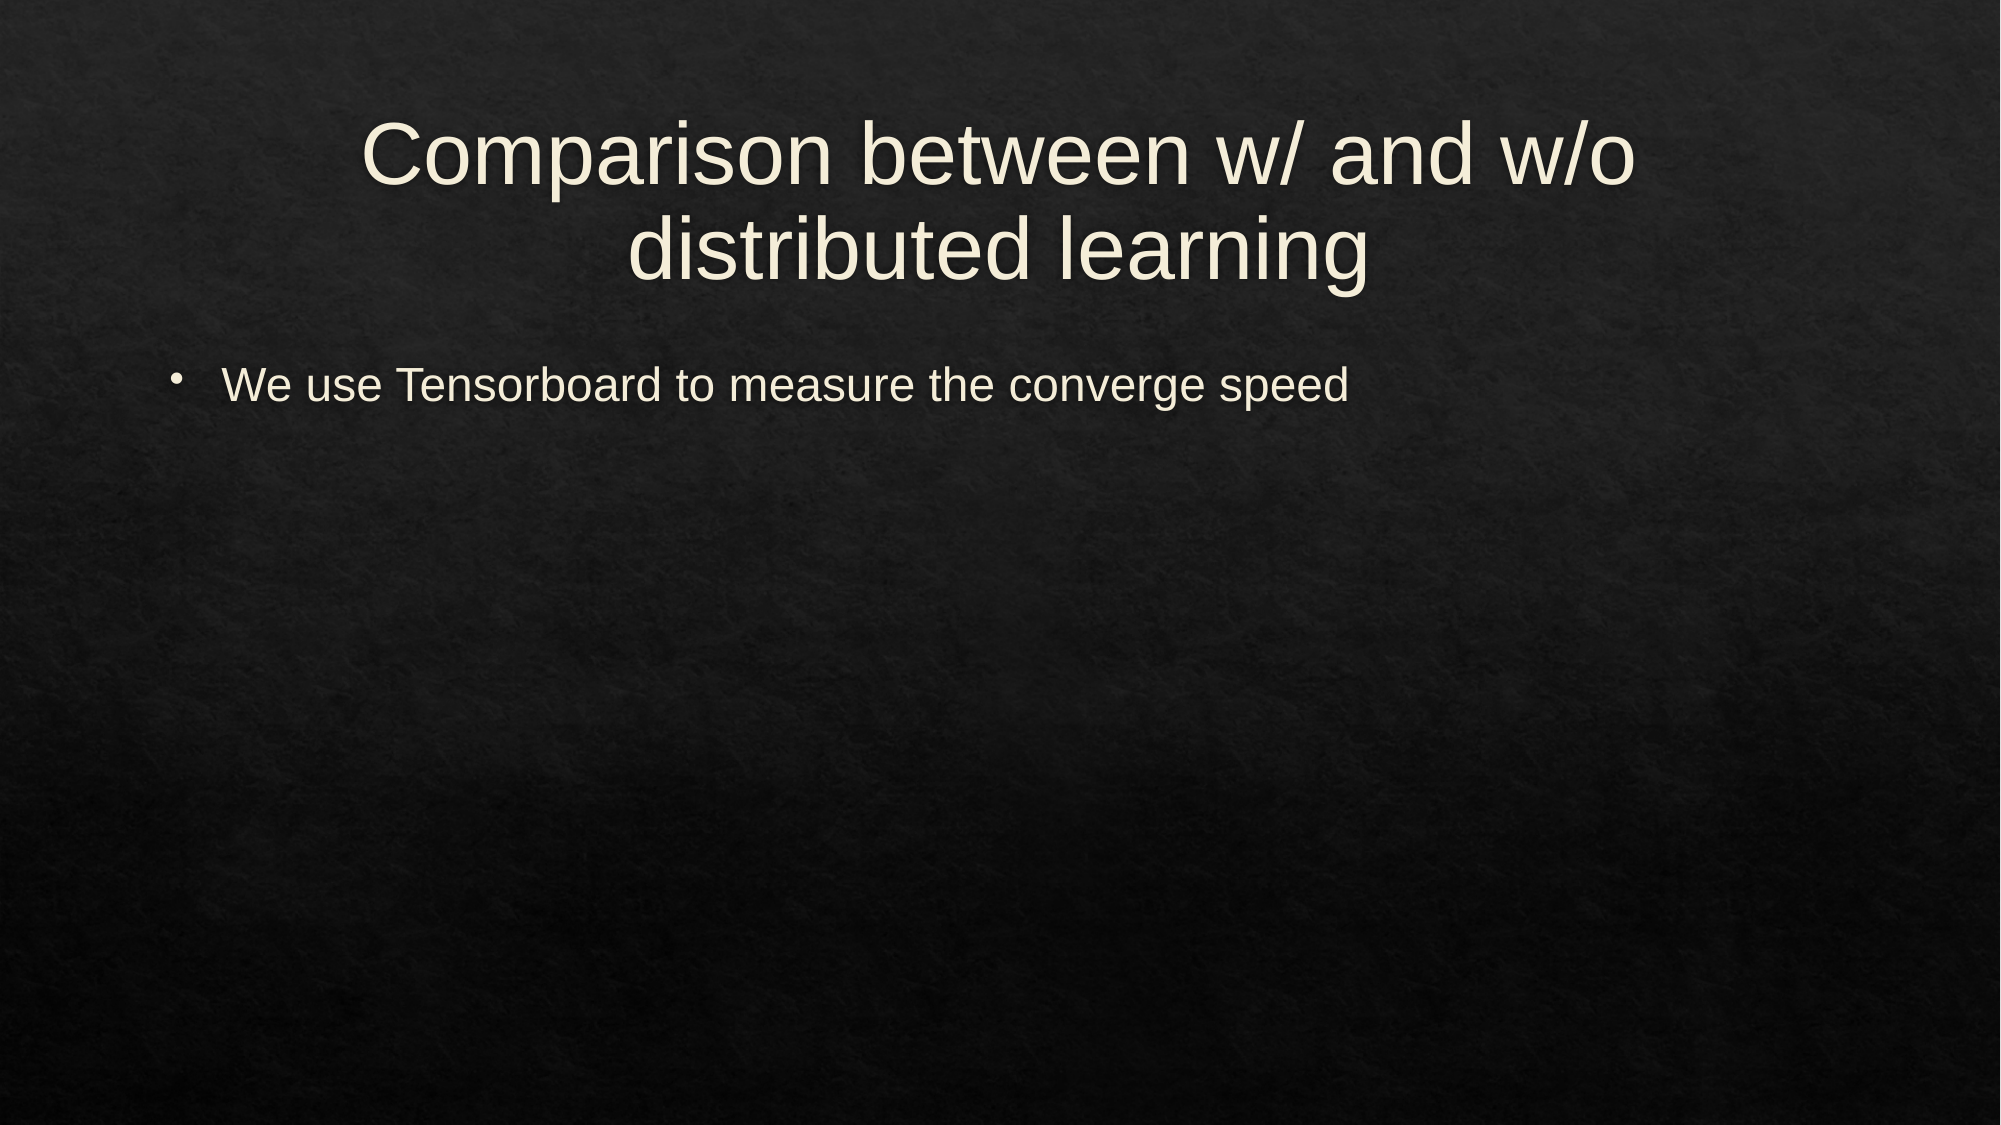

# Comparison between w/ and w/o distributed learning
We use Tensorboard to measure the converge speed